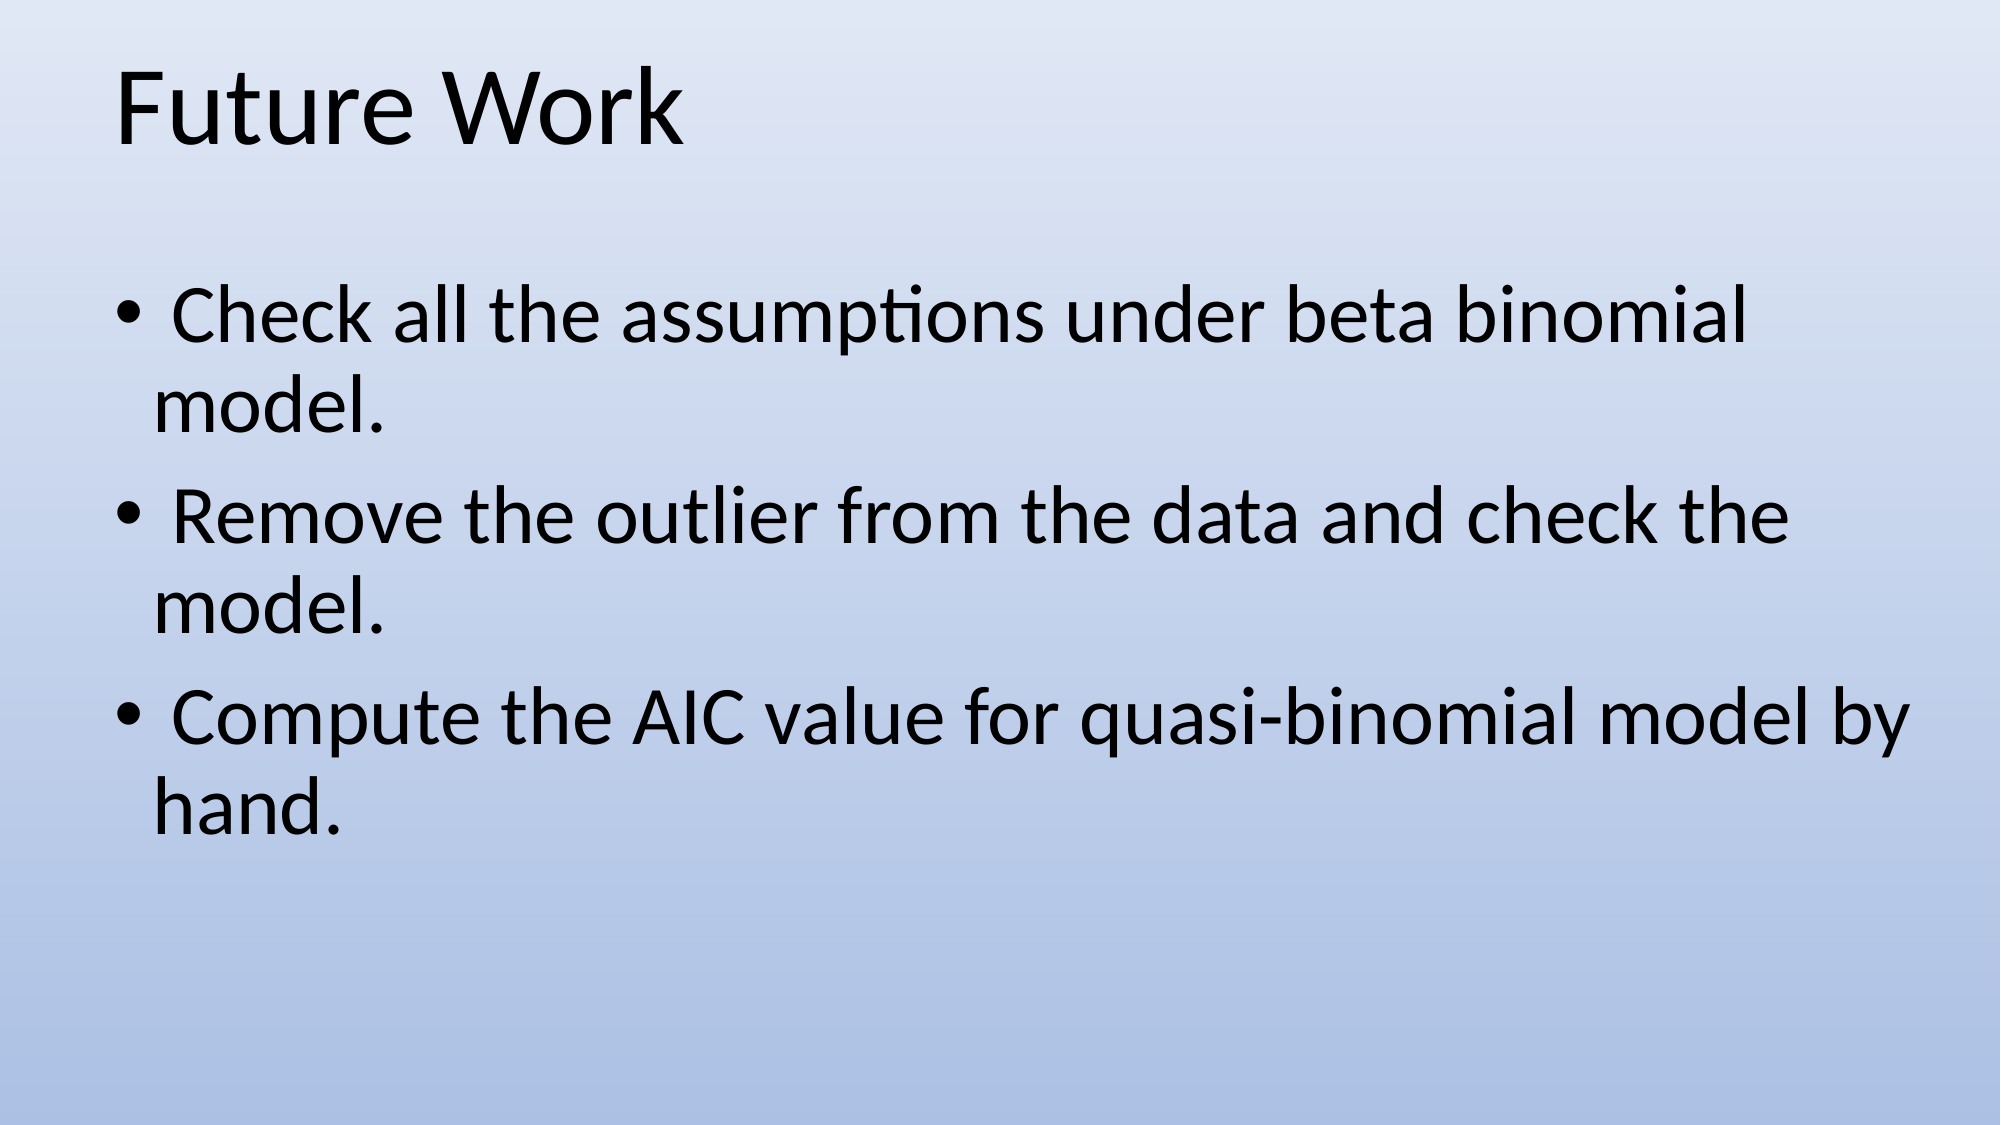

# Future Work
 Check all the assumptions under beta binomial model.
 Remove the outlier from the data and check the model.
 Compute the AIC value for quasi-binomial model by hand.